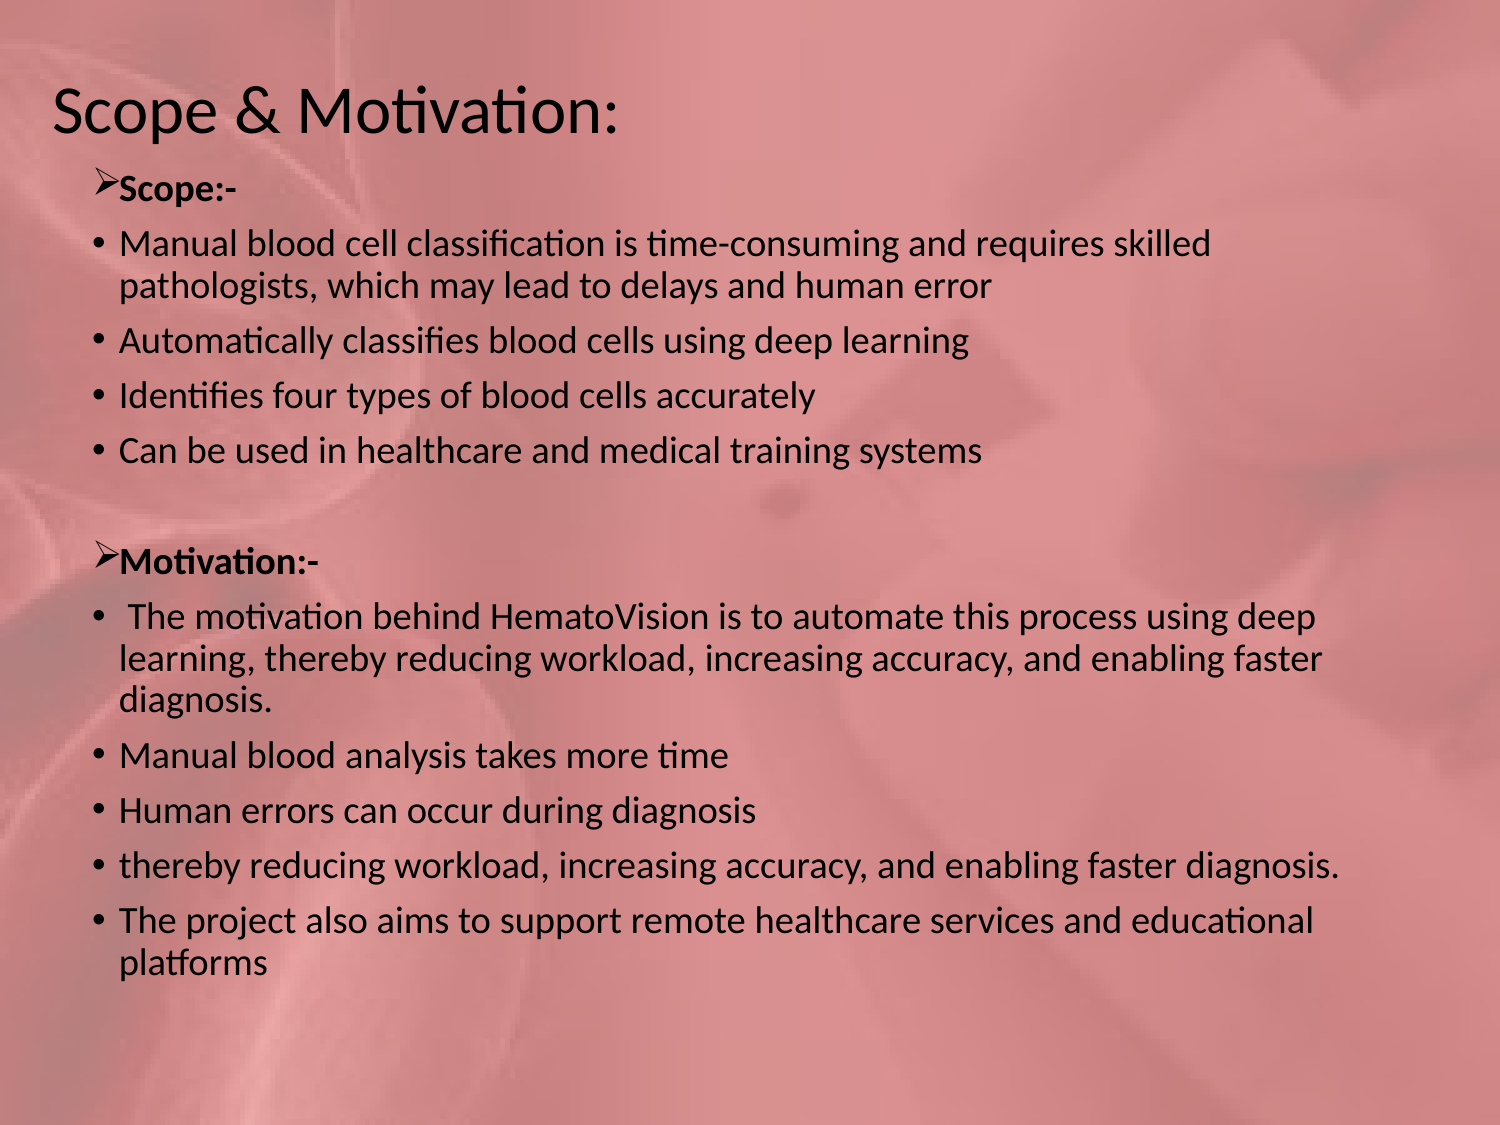

# Scope & Motivation:
Scope:-
Manual blood cell classification is time-consuming and requires skilled pathologists, which may lead to delays and human error
Automatically classifies blood cells using deep learning
Identifies four types of blood cells accurately
Can be used in healthcare and medical training systems

Motivation:-
 The motivation behind HematoVision is to automate this process using deep learning, thereby reducing workload, increasing accuracy, and enabling faster diagnosis.
Manual blood analysis takes more time
Human errors can occur during diagnosis
thereby reducing workload, increasing accuracy, and enabling faster diagnosis.
The project also aims to support remote healthcare services and educational platforms